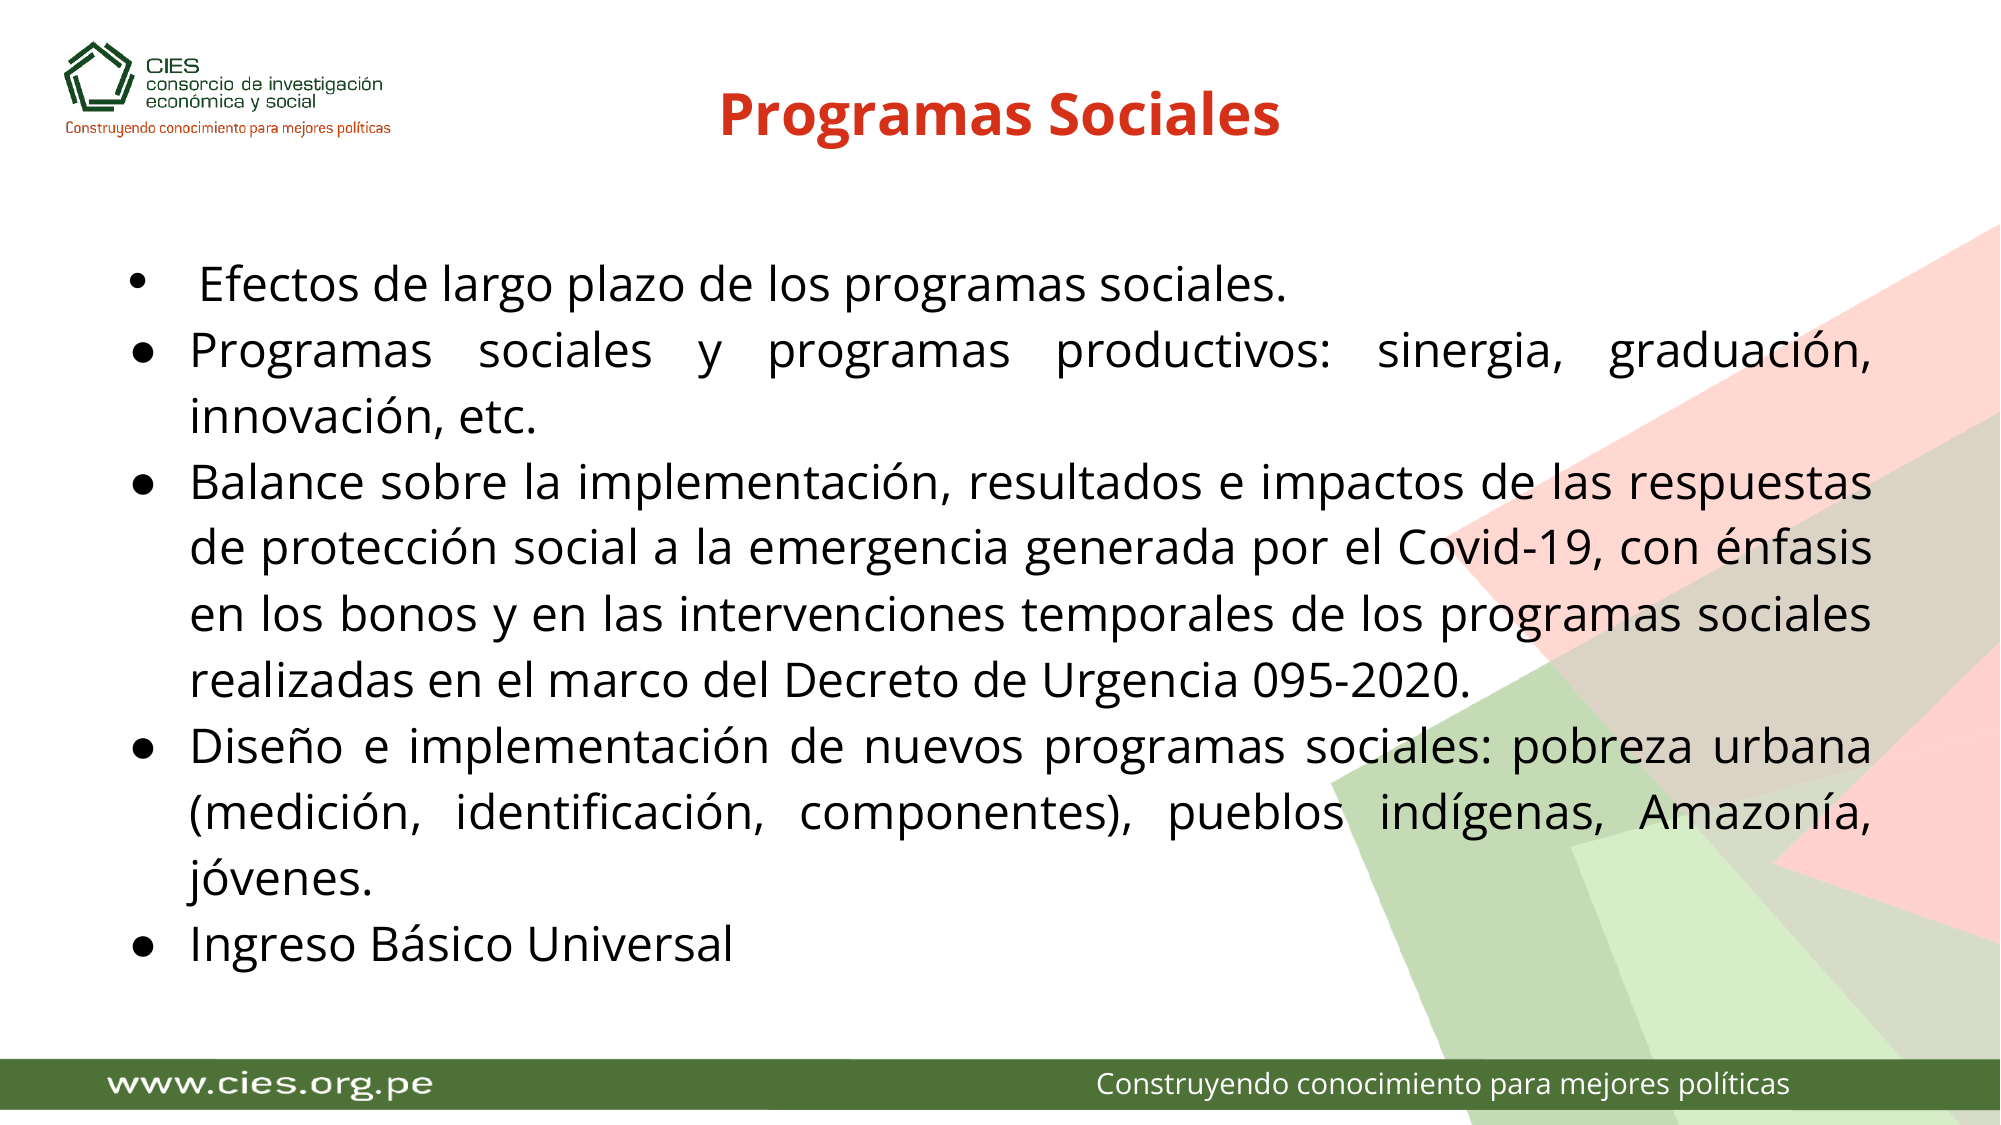

# Programas Sociales

 Efectos de largo plazo de los programas sociales.
Programas sociales y programas productivos: sinergia, graduación, innovación, etc.
Balance sobre la implementación, resultados e impactos de las respuestas de protección social a la emergencia generada por el Covid-19, con énfasis en los bonos y en las intervenciones temporales de los programas sociales realizadas en el marco del Decreto de Urgencia 095-2020.
Diseño e implementación de nuevos programas sociales: pobreza urbana (medición, identificación, componentes), pueblos indígenas, Amazonía, jóvenes.
Ingreso Básico Universal